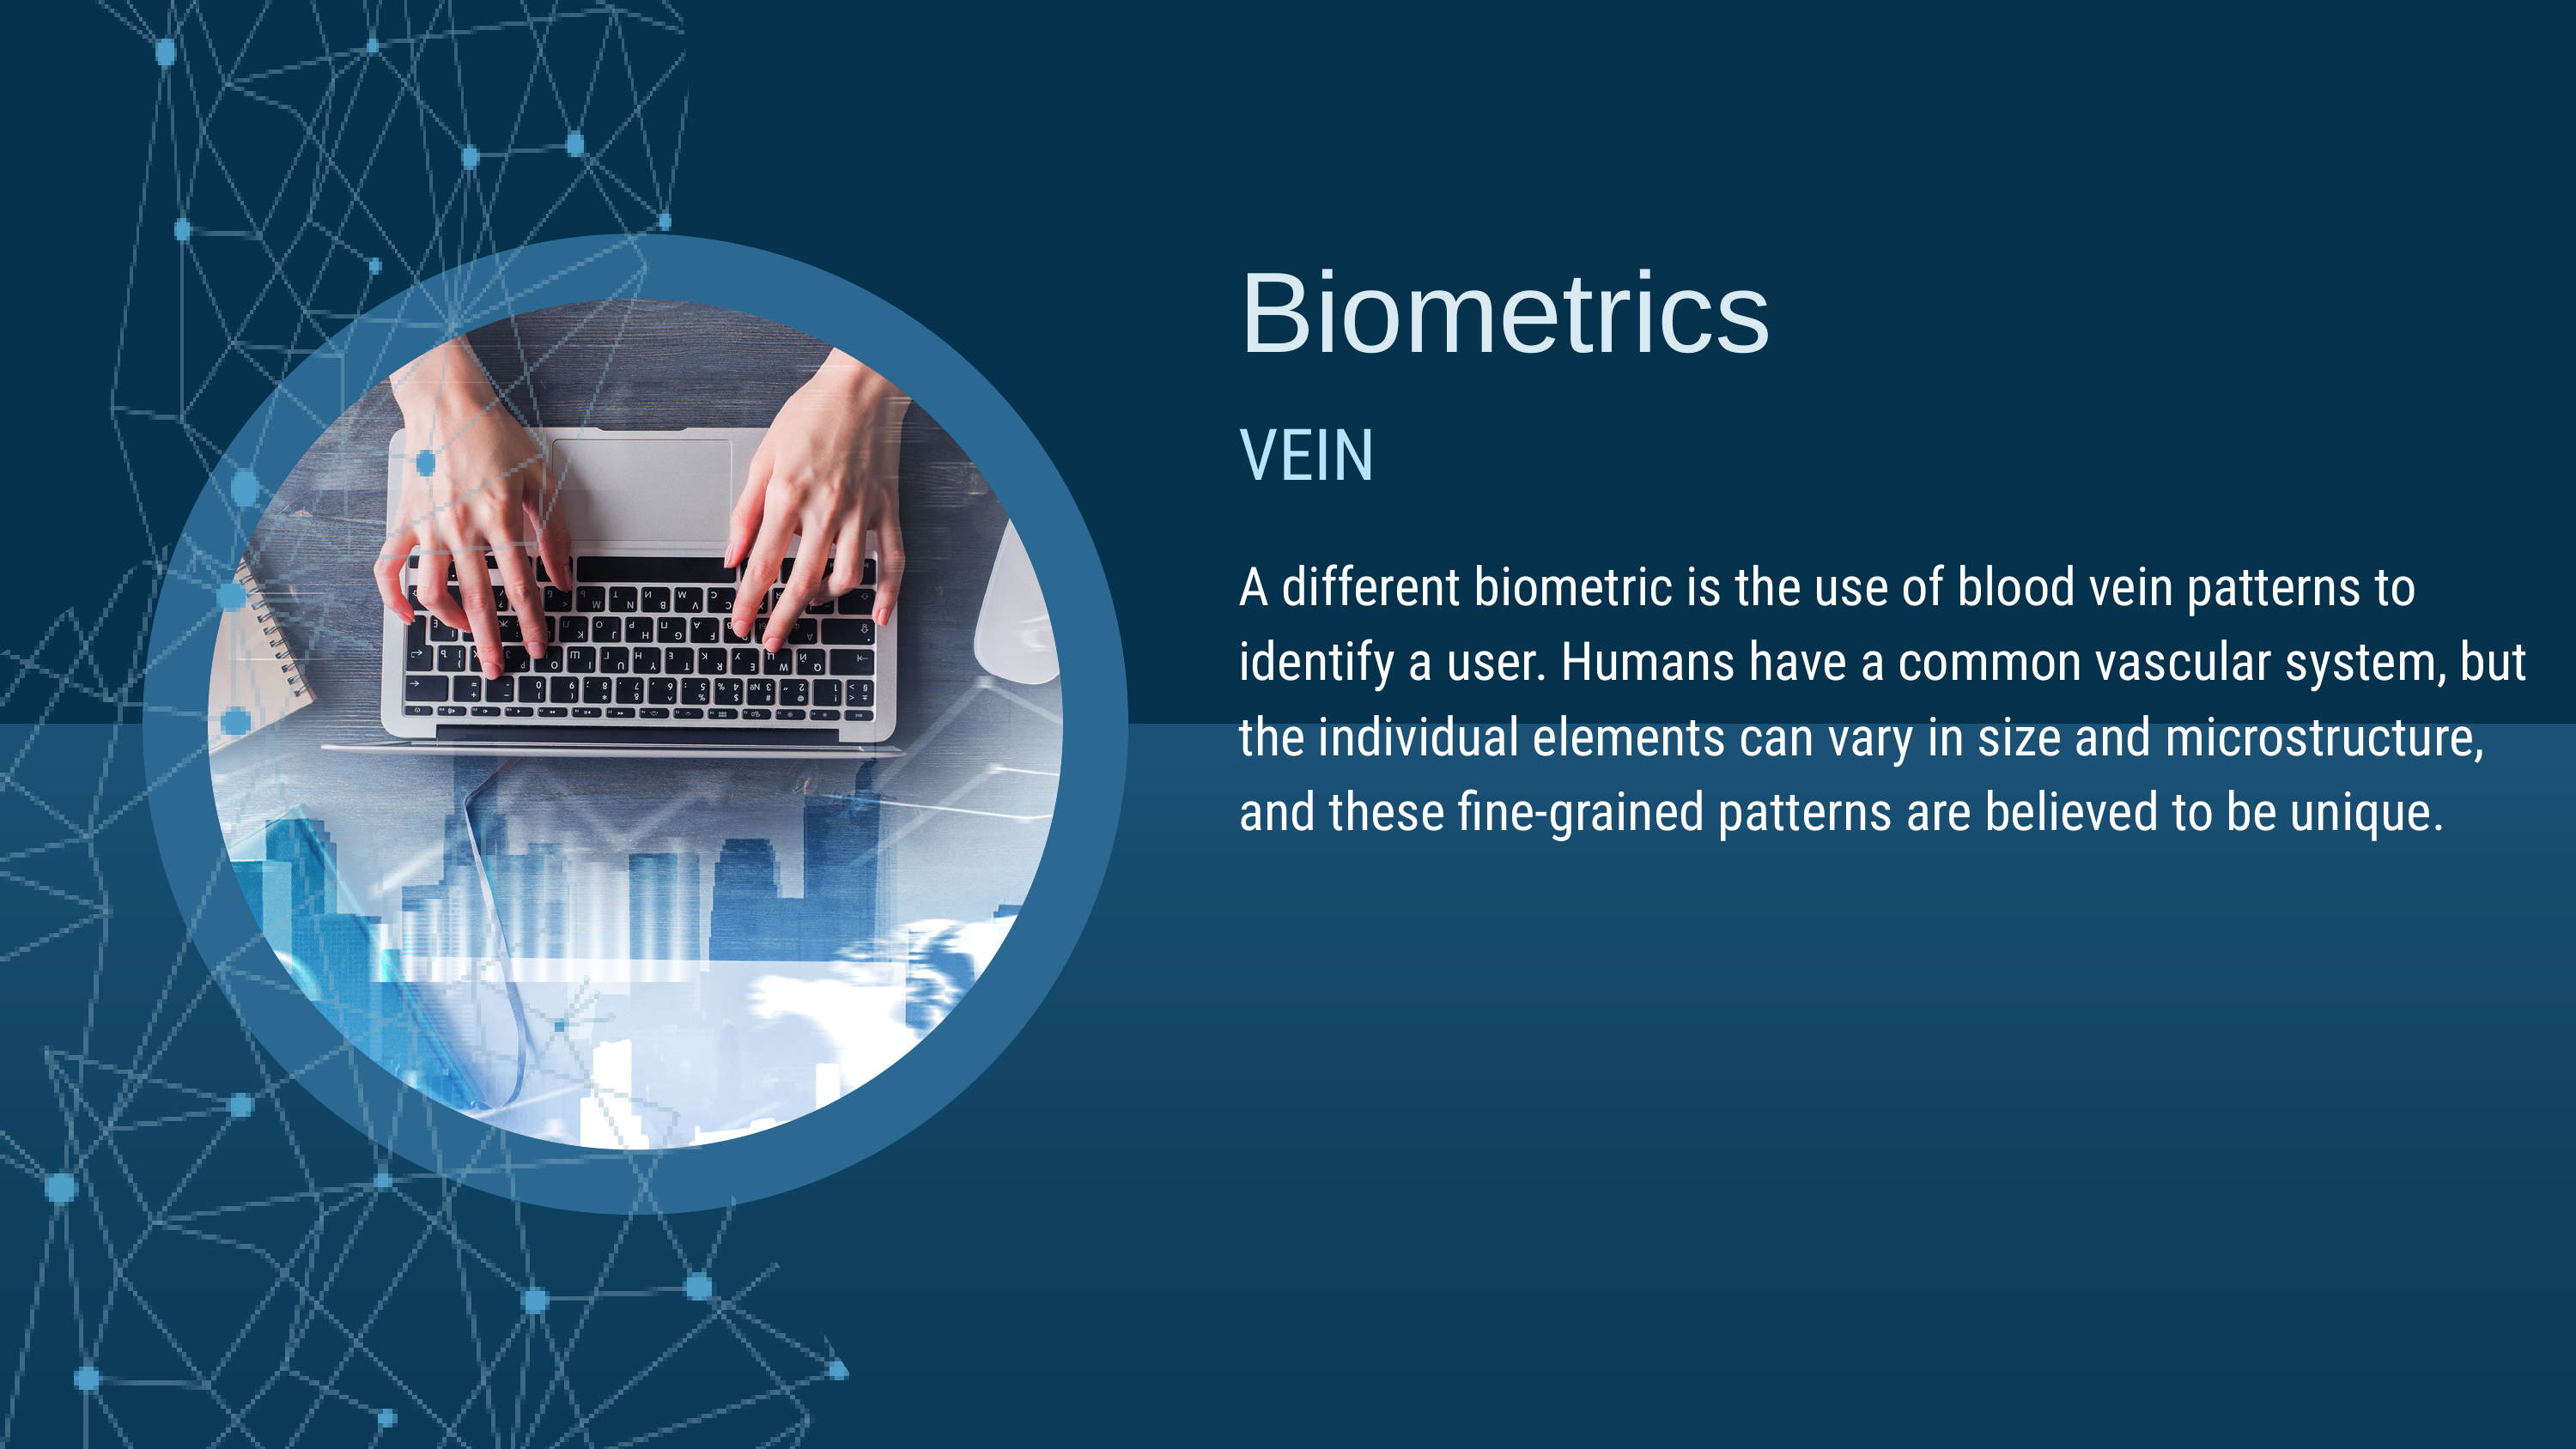

Biometrics

VEIN
A different biometric is the use of blood vein patterns to identify a user. Humans have a common vascular system, but the individual elements can vary in size and microstructure, and these fine-grained patterns are believed to be unique.